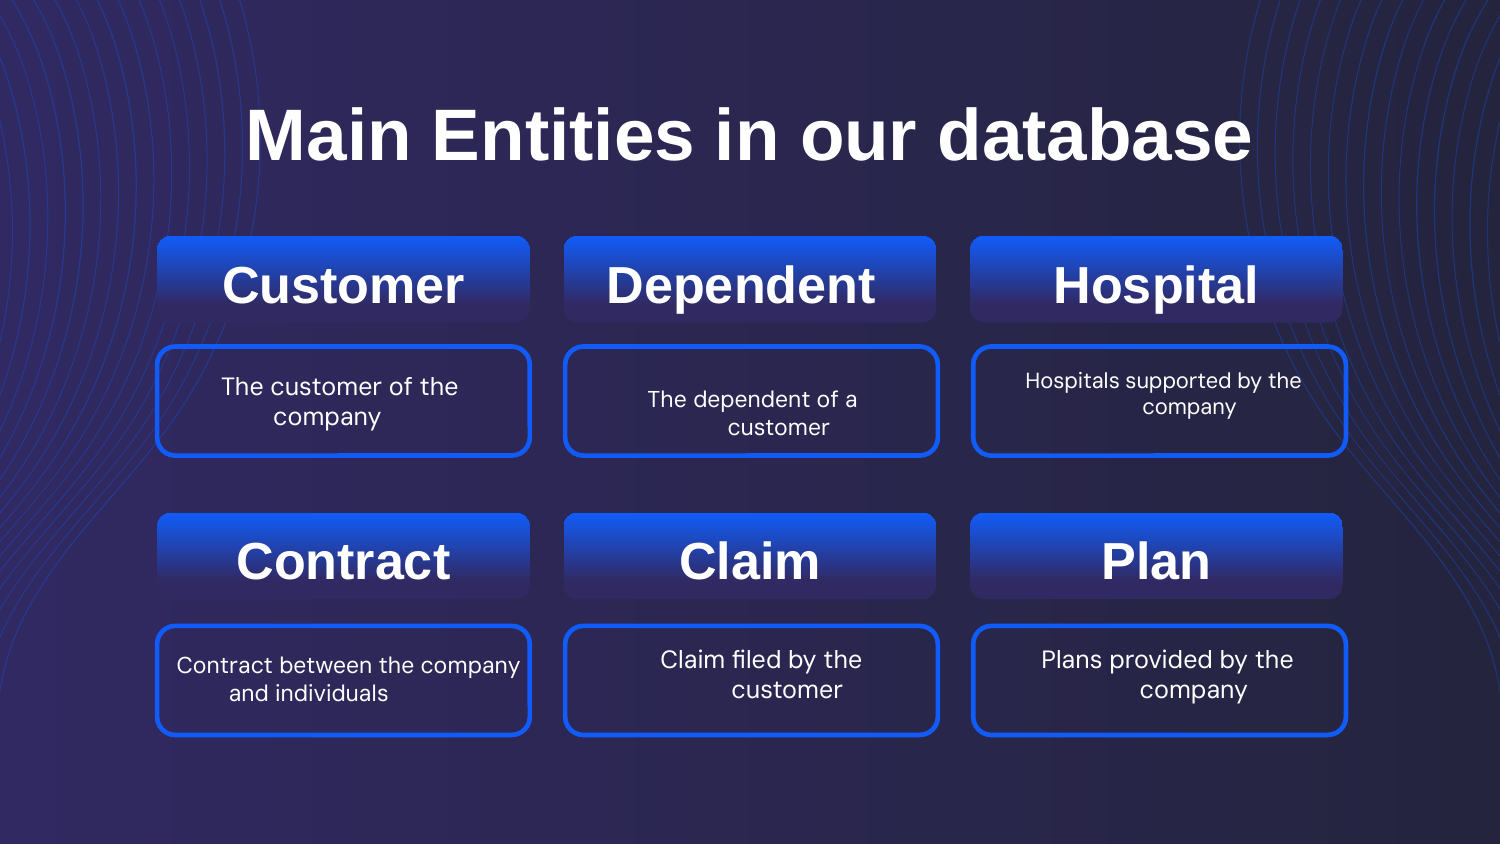

# Main Entities in our database
Customer
Dependent
Hospital

Hospitals supported by the company

The customer of the company
The dependent of a customer
Contract
Claim
Plan
Claim filed by the customer
Plans provided by the company
Contract between the company and individuals